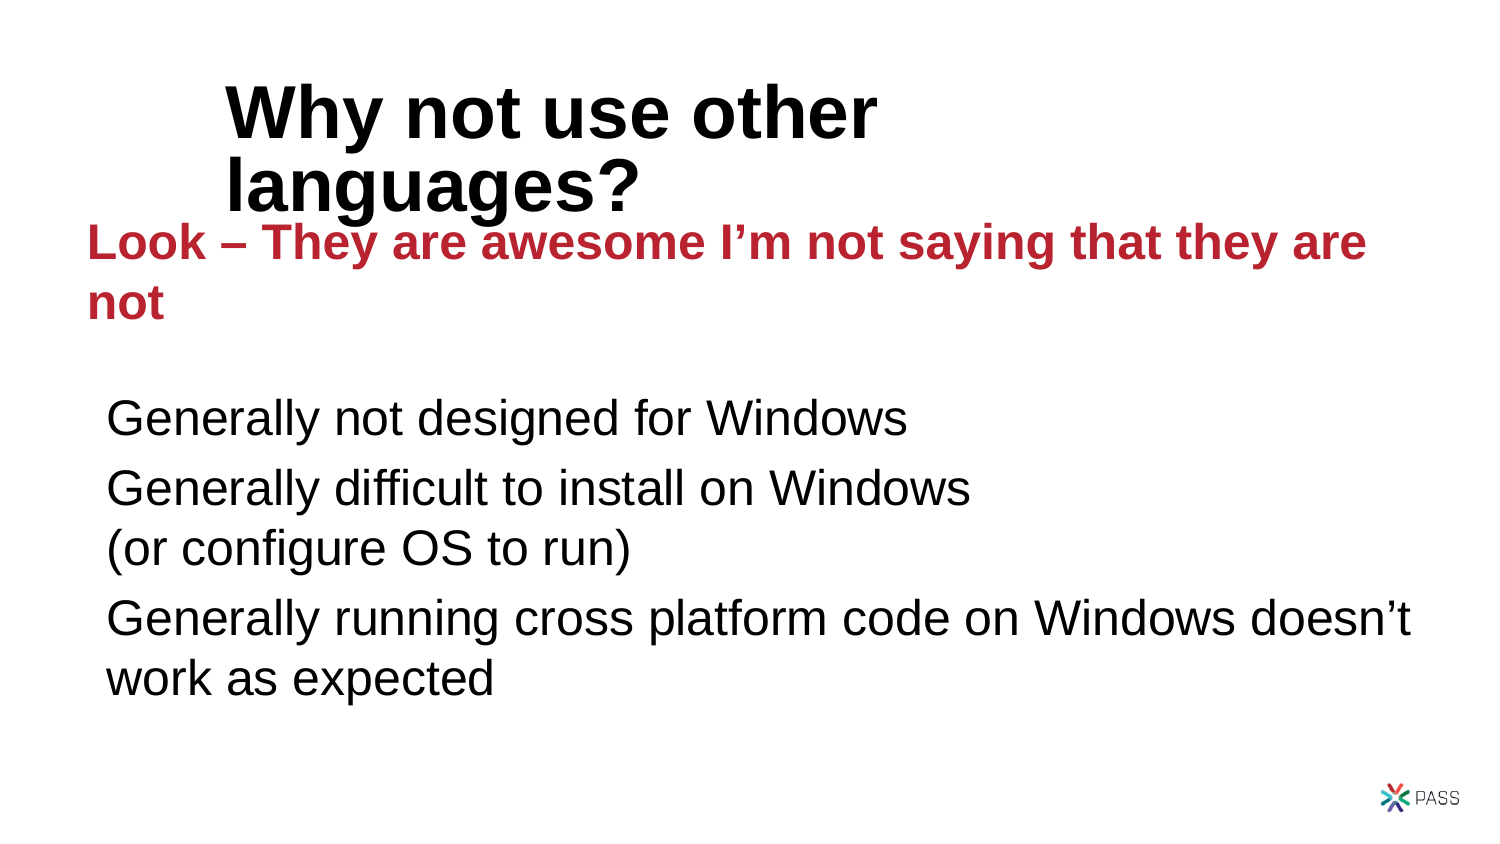

# Why not use other languages?
Look – They are awesome I’m not saying that they are not
Generally not designed for Windows
Generally difficult to install on Windows
(or configure OS to run)
Generally running cross platform code on Windows doesn’t work as expected